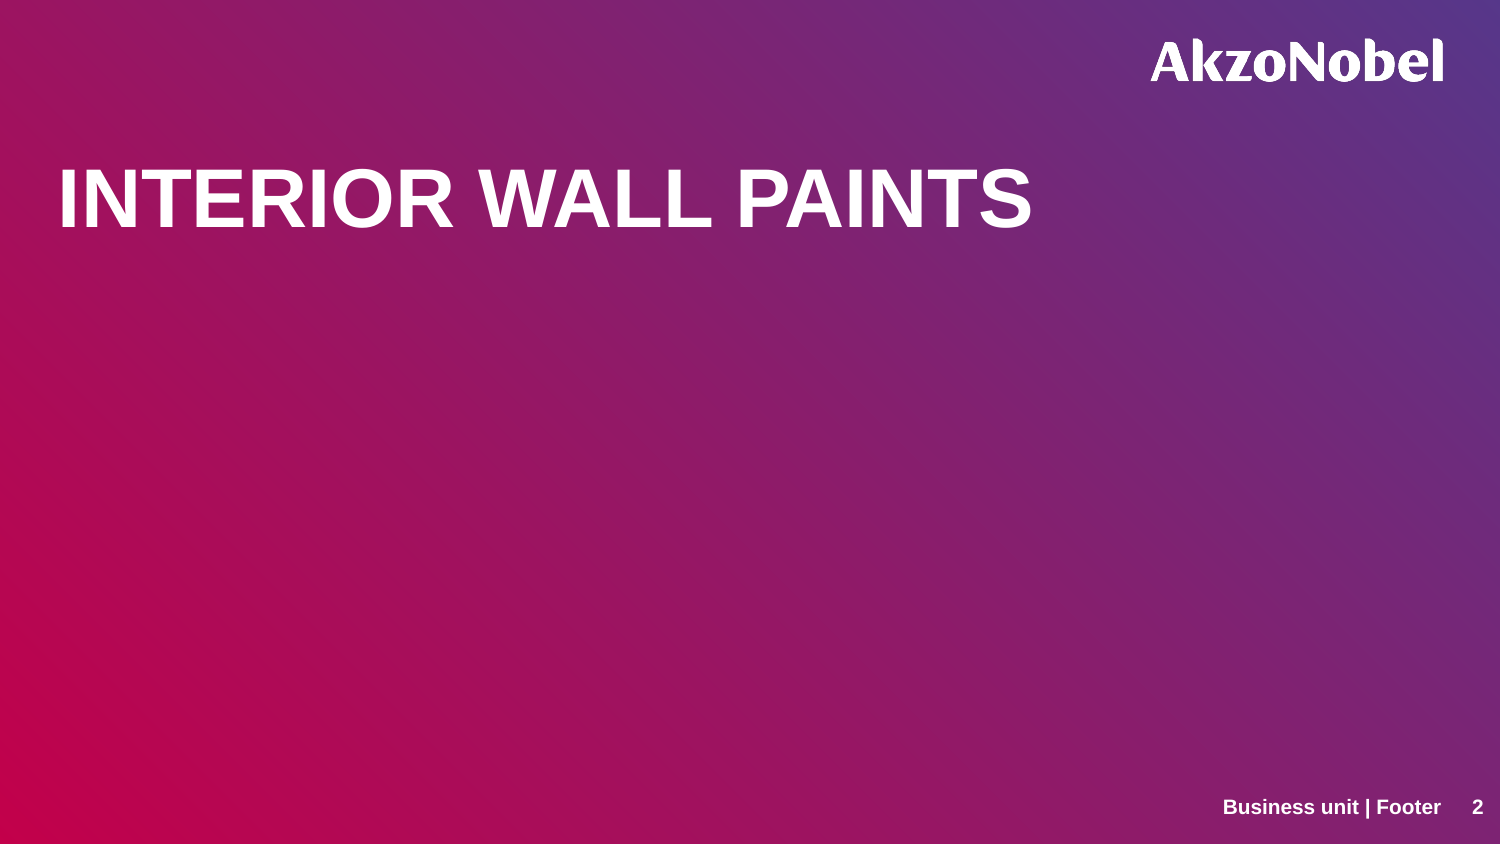

INTERIOR WALL PAINTS
Business unit | Footer
2